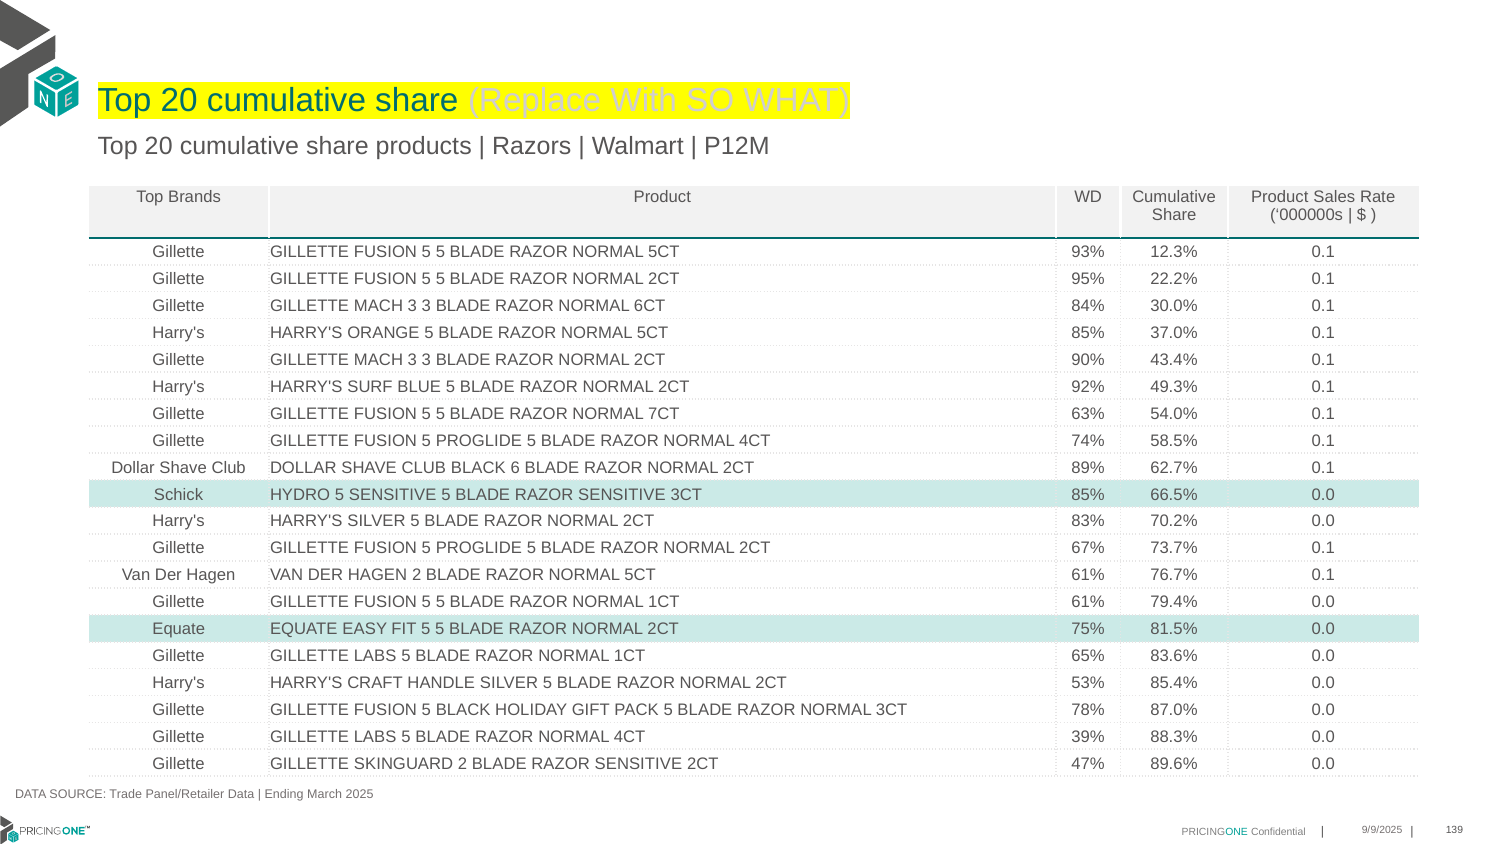

# Top 20 cumulative share (Replace With SO WHAT)
Top 20 cumulative share products | Razors | Walmart | P12M
| Top Brands | Product | WD | Cumulative Share | Product Sales Rate (‘000000s | $ ) |
| --- | --- | --- | --- | --- |
| Gillette | GILLETTE FUSION 5 5 BLADE RAZOR NORMAL 5CT | 93% | 12.3% | 0.1 |
| Gillette | GILLETTE FUSION 5 5 BLADE RAZOR NORMAL 2CT | 95% | 22.2% | 0.1 |
| Gillette | GILLETTE MACH 3 3 BLADE RAZOR NORMAL 6CT | 84% | 30.0% | 0.1 |
| Harry's | HARRY'S ORANGE 5 BLADE RAZOR NORMAL 5CT | 85% | 37.0% | 0.1 |
| Gillette | GILLETTE MACH 3 3 BLADE RAZOR NORMAL 2CT | 90% | 43.4% | 0.1 |
| Harry's | HARRY'S SURF BLUE 5 BLADE RAZOR NORMAL 2CT | 92% | 49.3% | 0.1 |
| Gillette | GILLETTE FUSION 5 5 BLADE RAZOR NORMAL 7CT | 63% | 54.0% | 0.1 |
| Gillette | GILLETTE FUSION 5 PROGLIDE 5 BLADE RAZOR NORMAL 4CT | 74% | 58.5% | 0.1 |
| Dollar Shave Club | DOLLAR SHAVE CLUB BLACK 6 BLADE RAZOR NORMAL 2CT | 89% | 62.7% | 0.1 |
| Schick | HYDRO 5 SENSITIVE 5 BLADE RAZOR SENSITIVE 3CT | 85% | 66.5% | 0.0 |
| Harry's | HARRY'S SILVER 5 BLADE RAZOR NORMAL 2CT | 83% | 70.2% | 0.0 |
| Gillette | GILLETTE FUSION 5 PROGLIDE 5 BLADE RAZOR NORMAL 2CT | 67% | 73.7% | 0.1 |
| Van Der Hagen | VAN DER HAGEN 2 BLADE RAZOR NORMAL 5CT | 61% | 76.7% | 0.1 |
| Gillette | GILLETTE FUSION 5 5 BLADE RAZOR NORMAL 1CT | 61% | 79.4% | 0.0 |
| Equate | EQUATE EASY FIT 5 5 BLADE RAZOR NORMAL 2CT | 75% | 81.5% | 0.0 |
| Gillette | GILLETTE LABS 5 BLADE RAZOR NORMAL 1CT | 65% | 83.6% | 0.0 |
| Harry's | HARRY'S CRAFT HANDLE SILVER 5 BLADE RAZOR NORMAL 2CT | 53% | 85.4% | 0.0 |
| Gillette | GILLETTE FUSION 5 BLACK HOLIDAY GIFT PACK 5 BLADE RAZOR NORMAL 3CT | 78% | 87.0% | 0.0 |
| Gillette | GILLETTE LABS 5 BLADE RAZOR NORMAL 4CT | 39% | 88.3% | 0.0 |
| Gillette | GILLETTE SKINGUARD 2 BLADE RAZOR SENSITIVE 2CT | 47% | 89.6% | 0.0 |
DATA SOURCE: Trade Panel/Retailer Data | Ending March 2025

9/9/2025
139